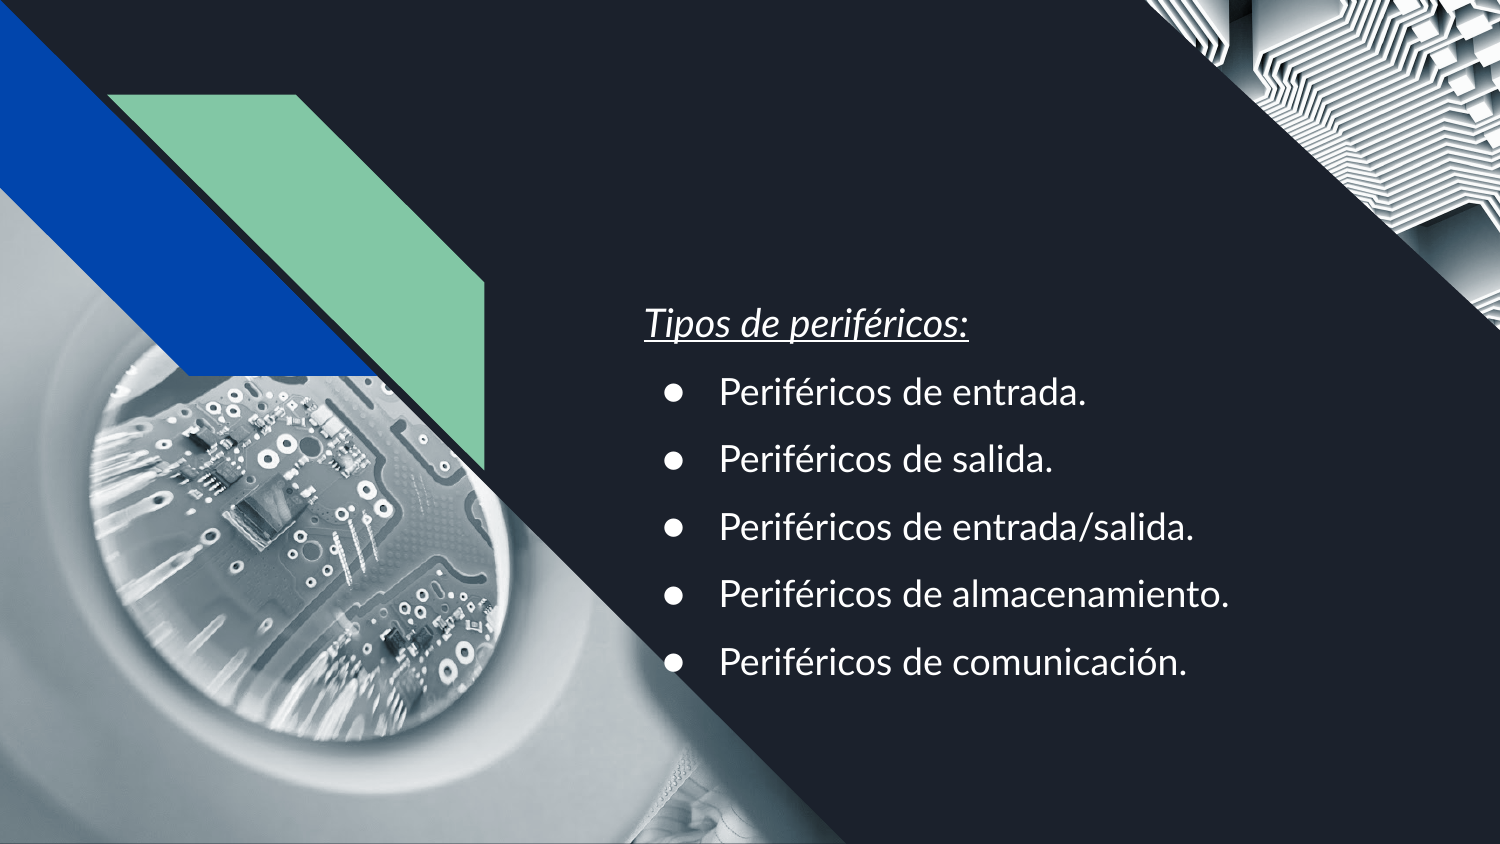

# Tipos de periféricos:
Periféricos de entrada.
Periféricos de salida.
Periféricos de entrada/salida.
Periféricos de almacenamiento.
Periféricos de comunicación.